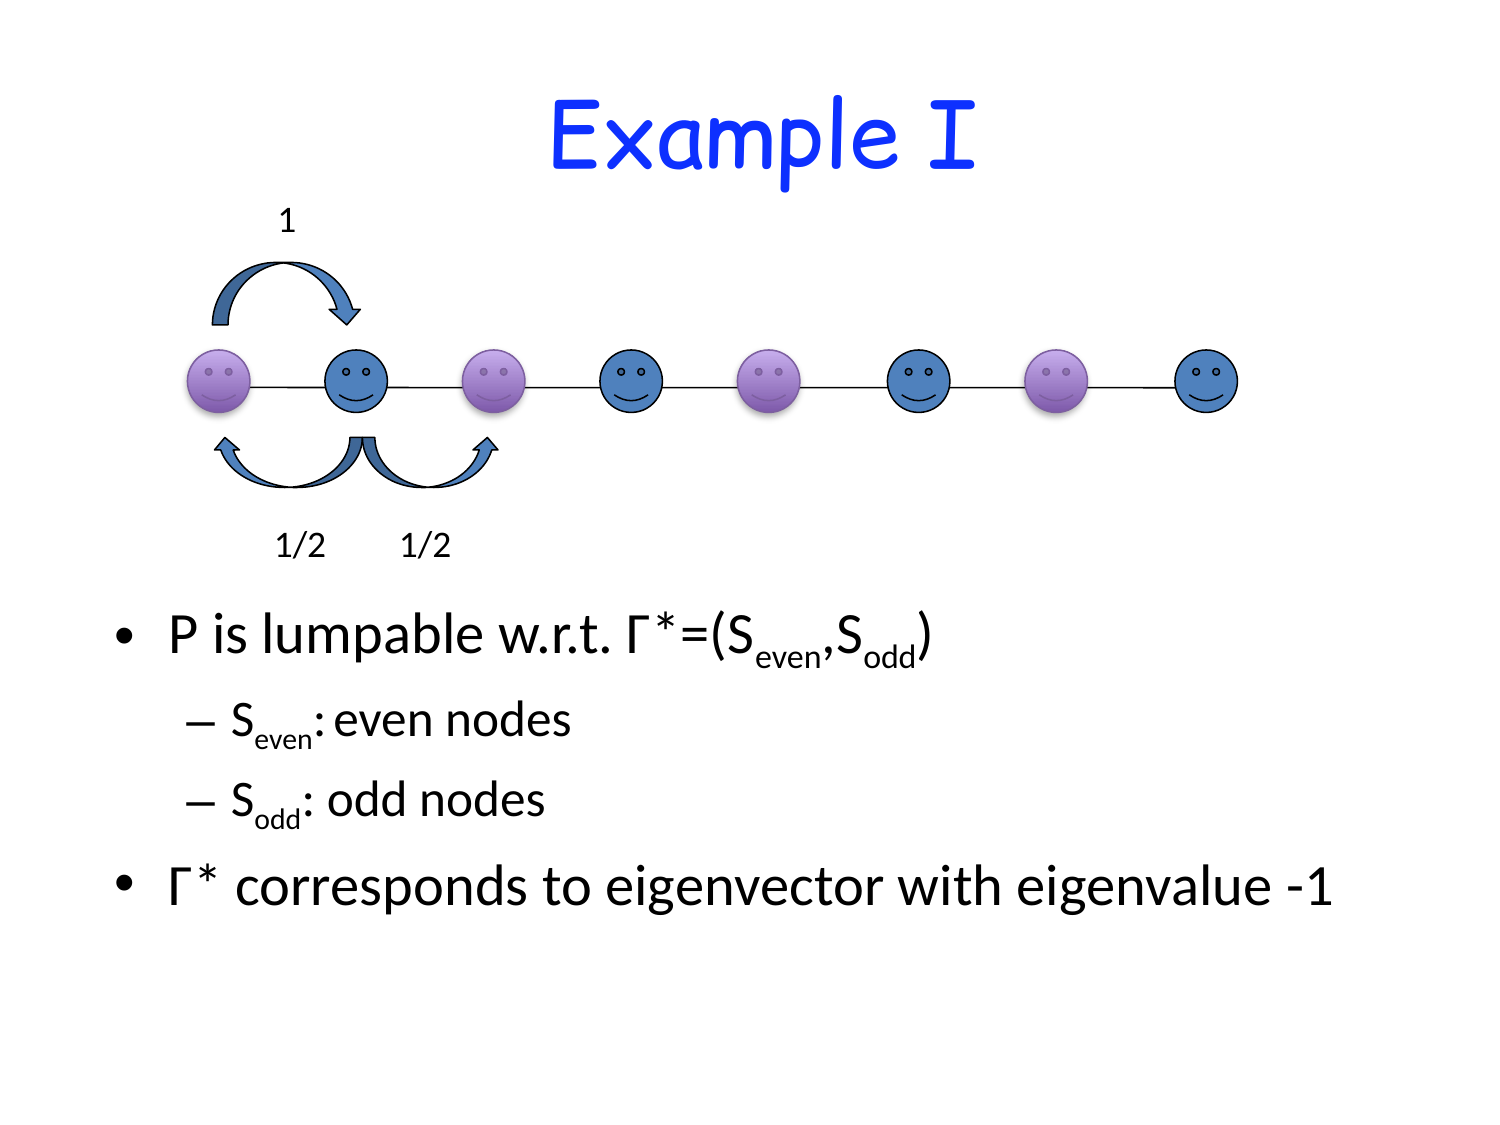

# Example I
1

1/2
1/2
P is lumpable w.r.t. Γ*=(Seven,Sodd)
Seven: even nodes
Sodd: odd nodes
Γ* corresponds to eigenvector with eigenvalue -1